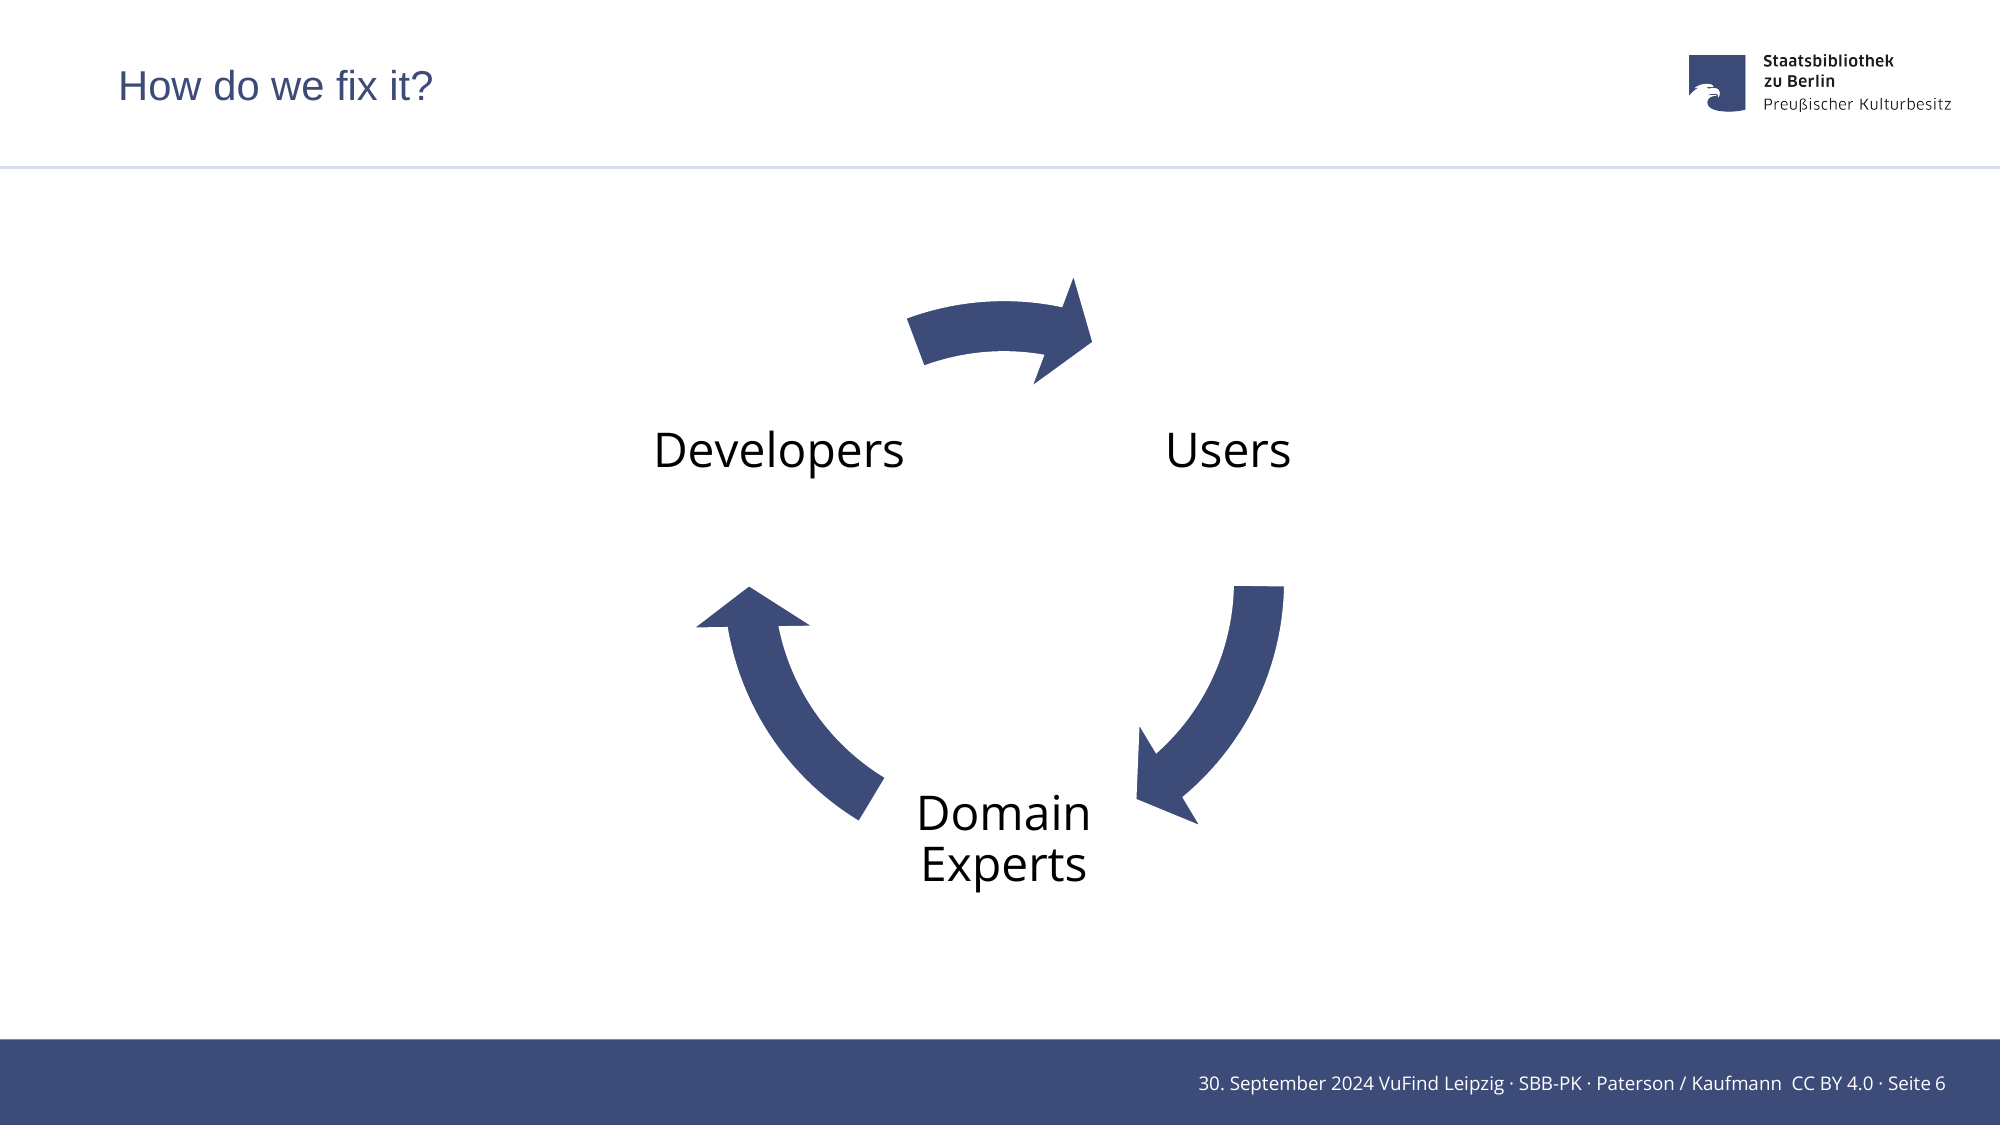

# How do we fix it?
Users
Domain Experts
Developers